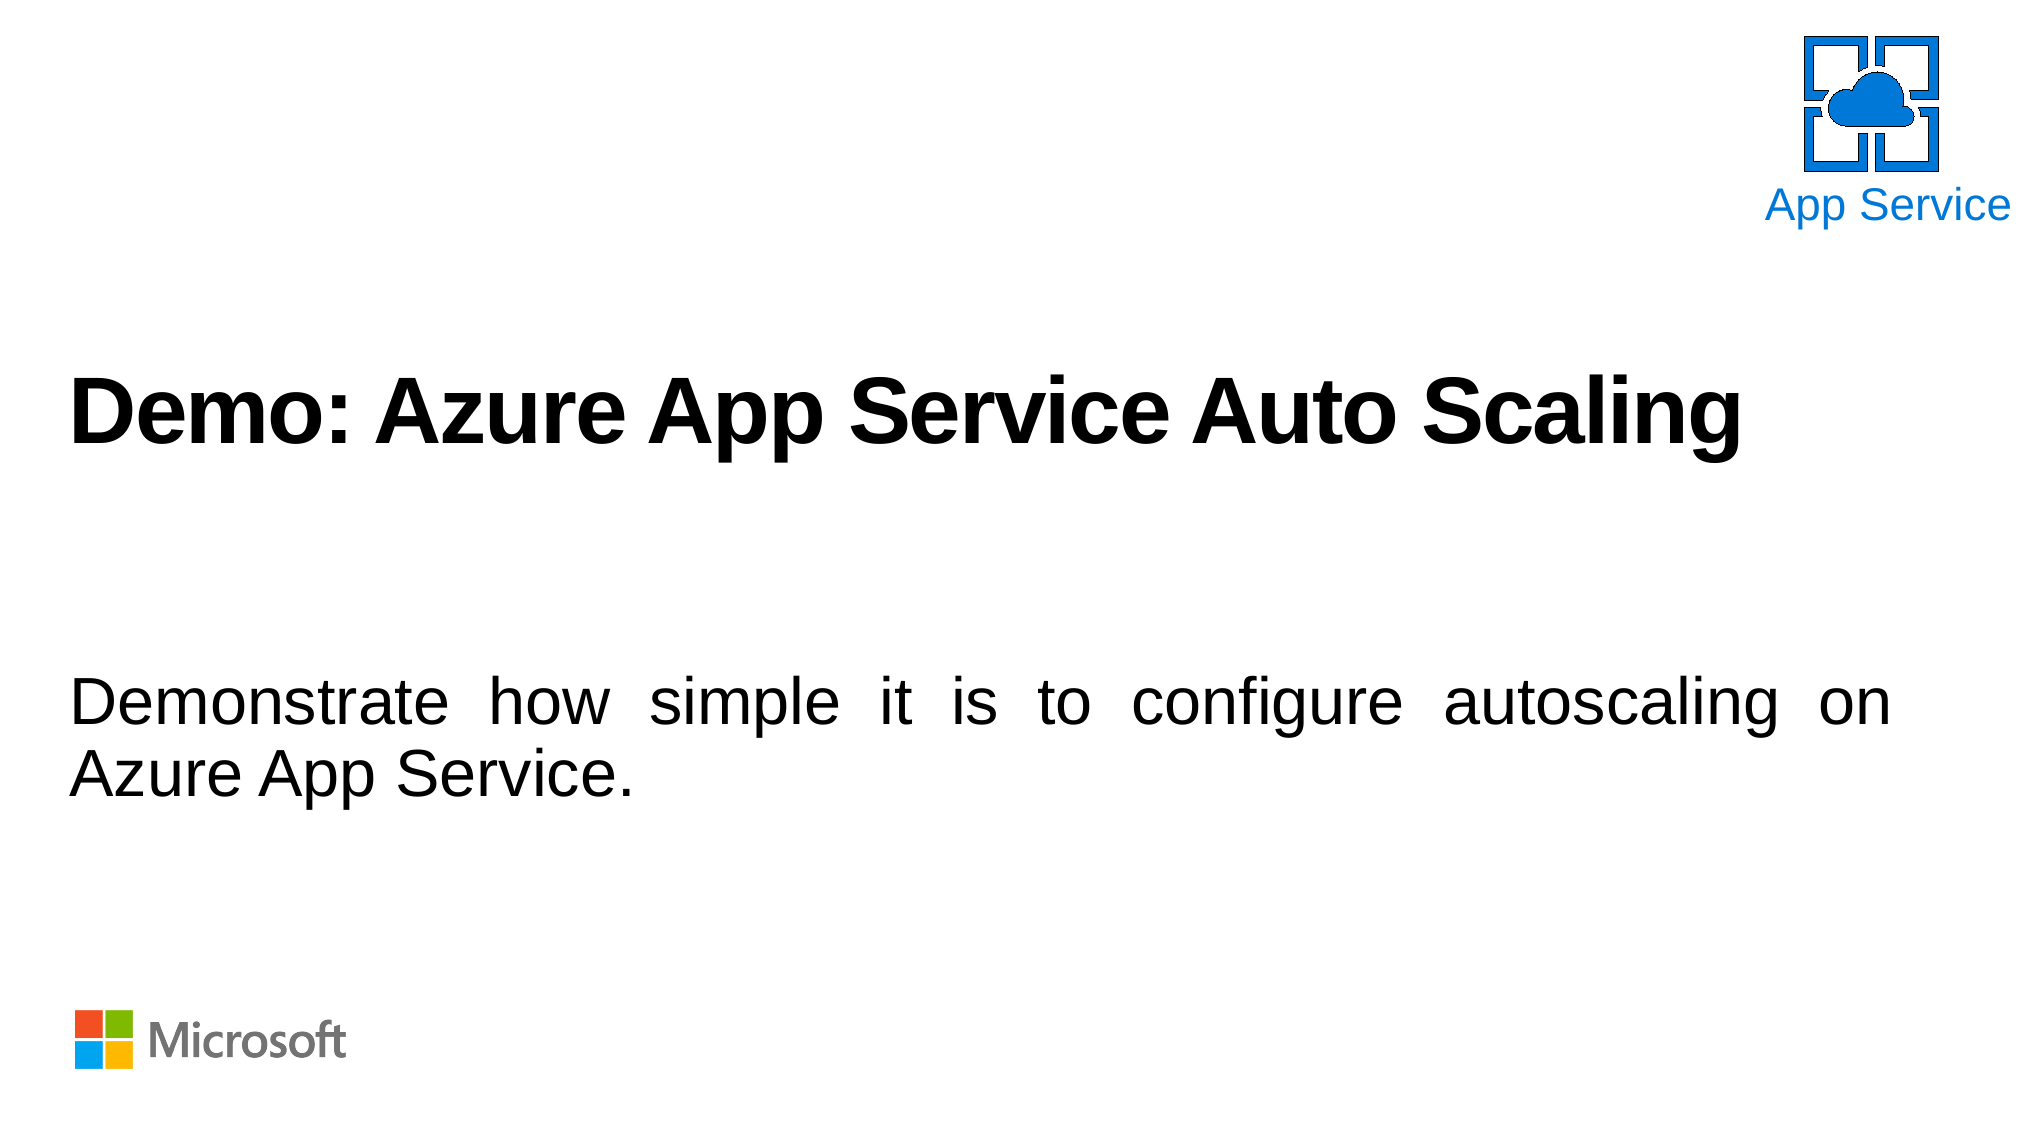

App Service
# Demo: Azure App Service Auto Scaling
Demonstrate how simple it is to configure autoscaling on Azure App Service.